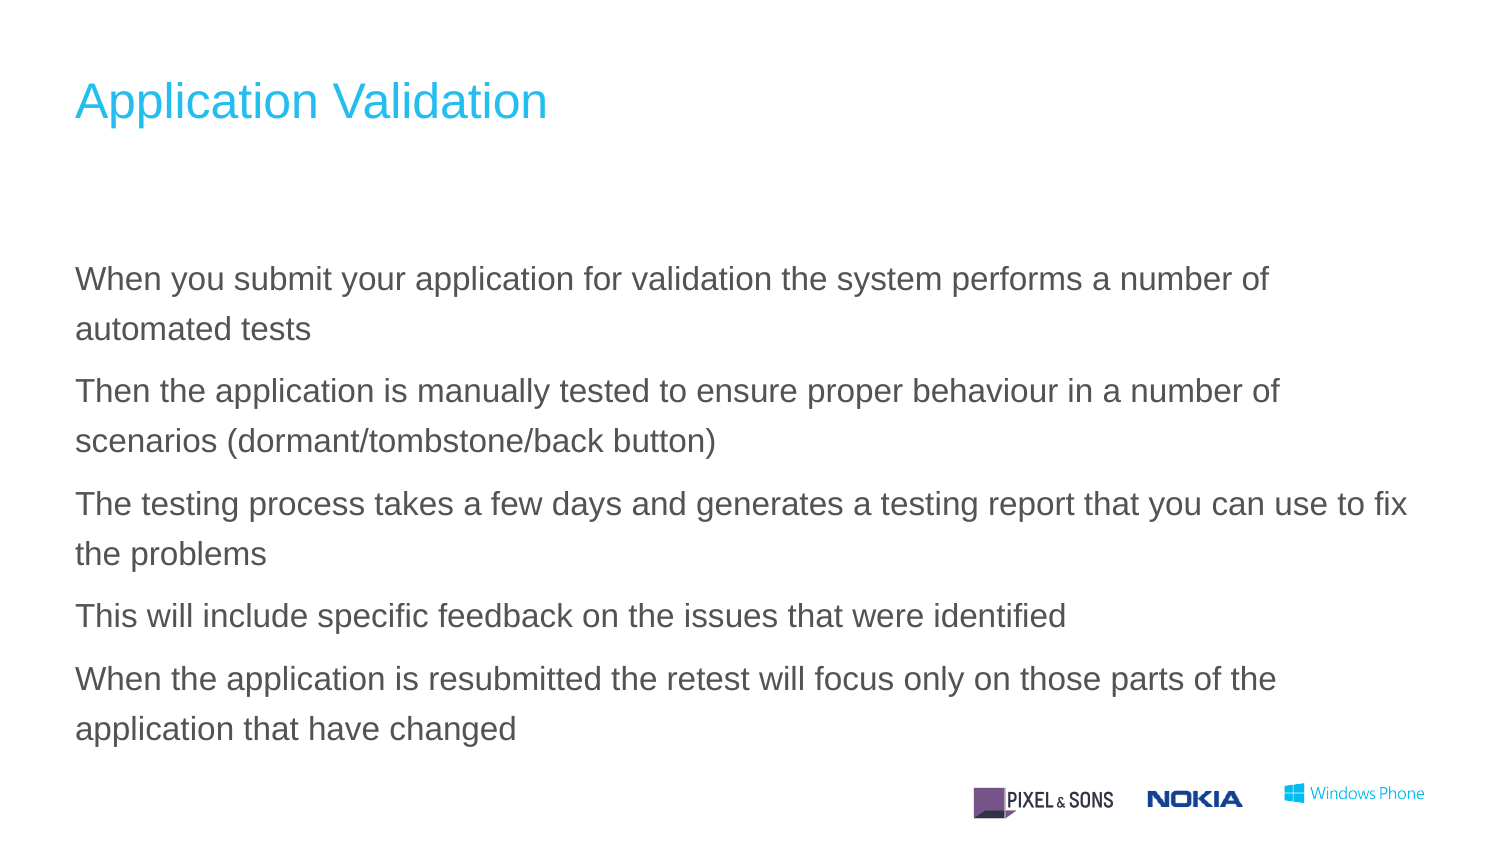

# Application Validation

When you submit your application for validation the system performs a number of automated tests
Then the application is manually tested to ensure proper behaviour in a number of scenarios (dormant/tombstone/back button)
The testing process takes a few days and generates a testing report that you can use to fix the problems
This will include specific feedback on the issues that were identified
When the application is resubmitted the retest will focus only on those parts of the application that have changed